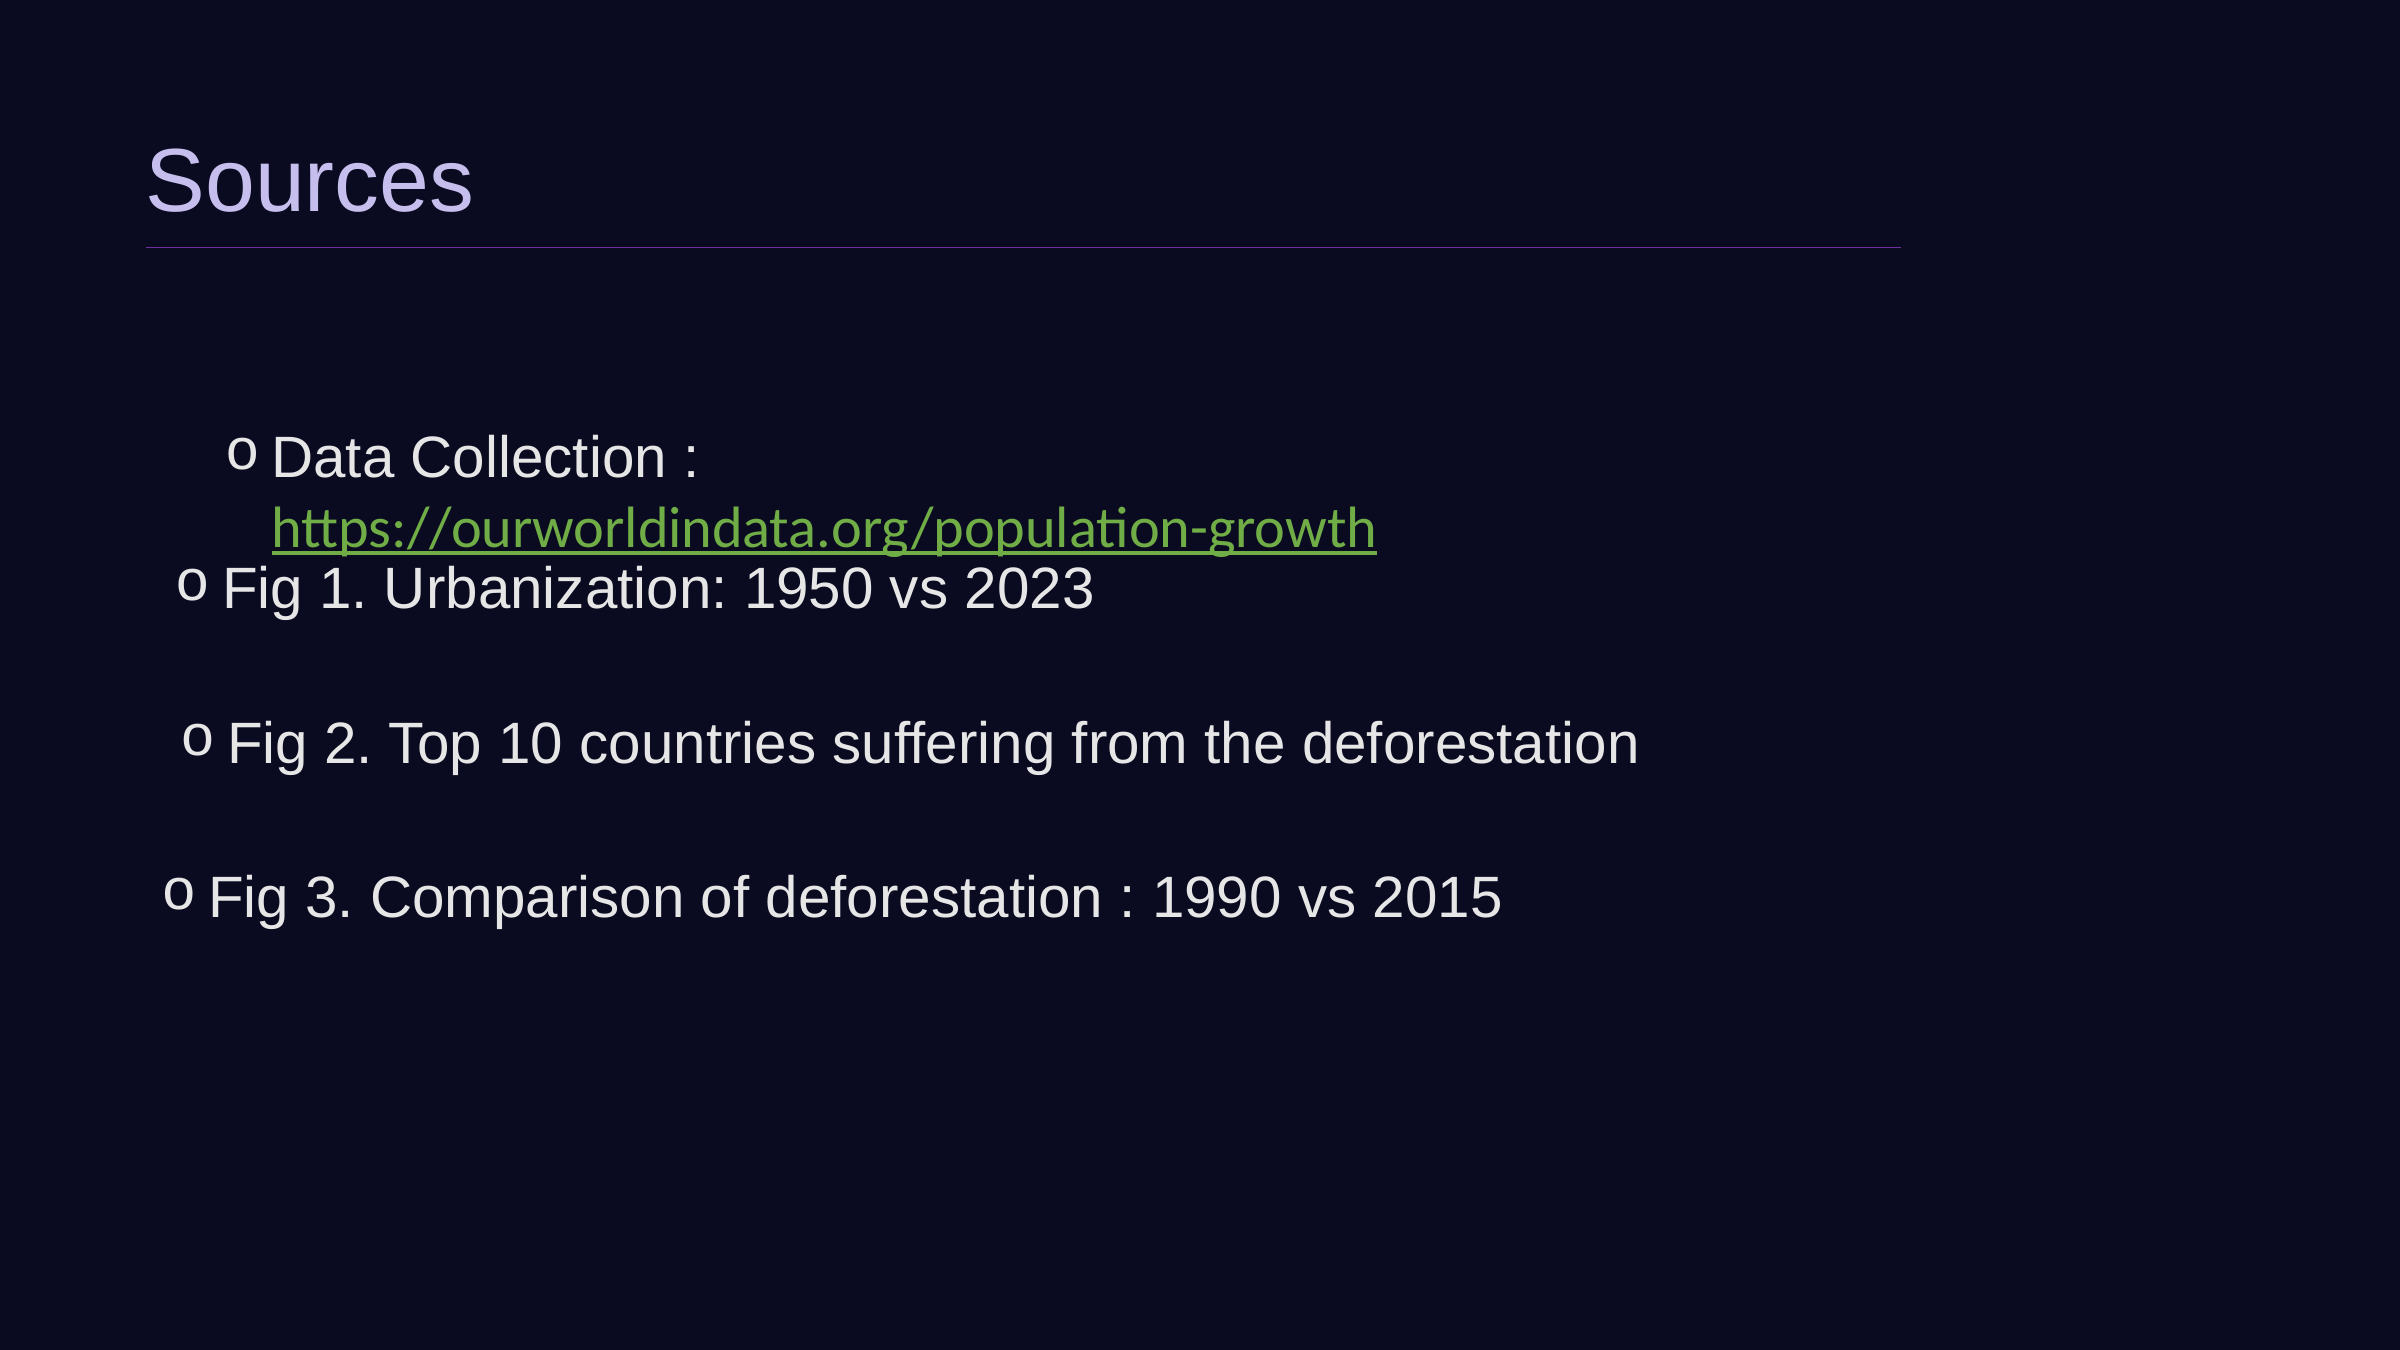

Sources
Data Collection : https://ourworldindata.org/population-growth

Fig 1. Urbanization: 1950 vs 2023
Fig 2. Top 10 countries suffering from the deforestation
Fig 3. Comparison of deforestation : 1990 vs 2015